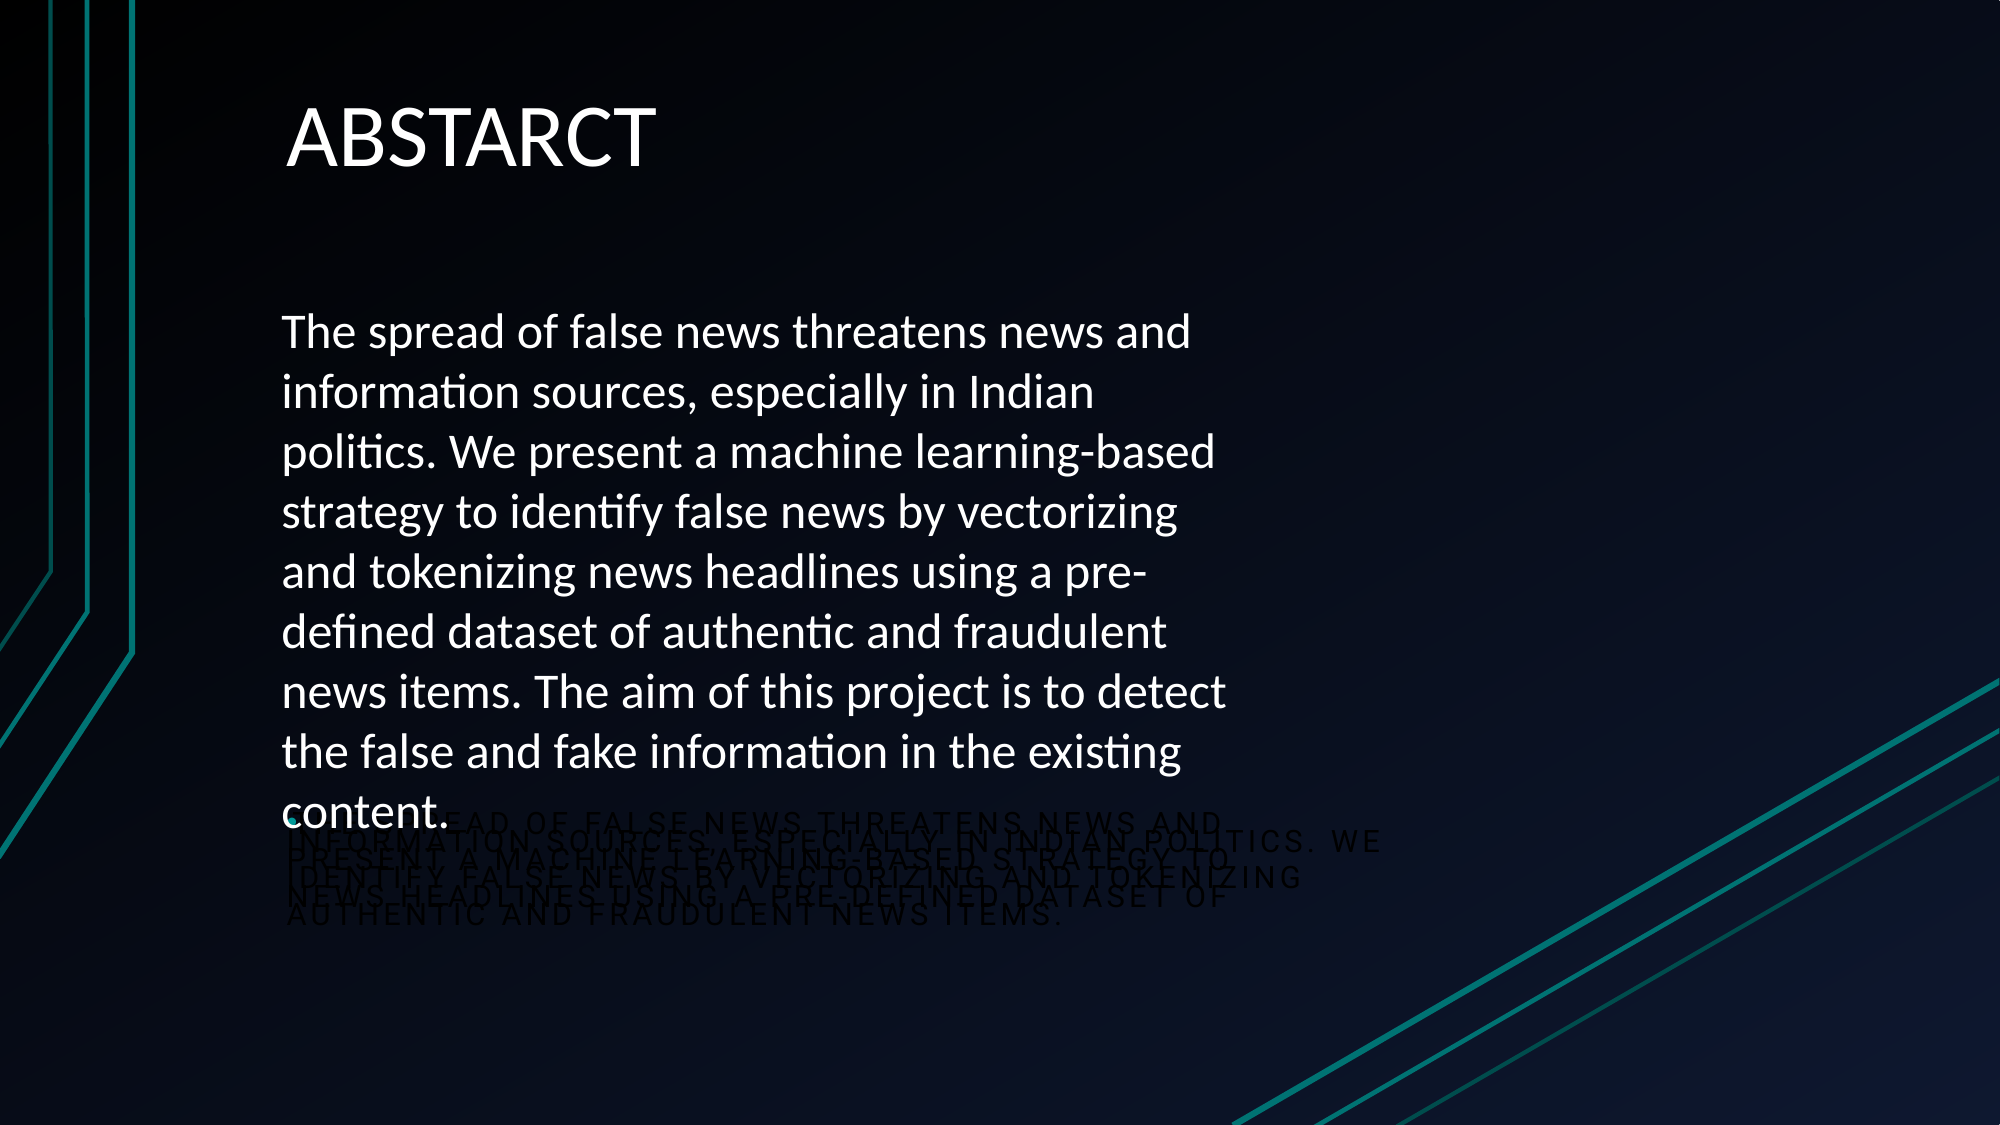

# ABSTARCT
The spread of false news threatens news and information sources, especially in Indian politics. We present a machine learning-based strategy to identify false news by vectorizing and tokenizing news headlines using a pre-defined dataset of authentic and fraudulent news items. The aim of this project is to detect the false and fake information in the existing content.
The spread of false news threatens news and information sources, especially in Indian politics. We present a machine learning-based strategy to identify false news by vectorizing and tokenizing news headlines using a pre-defined dataset of authentic and fraudulent news items.